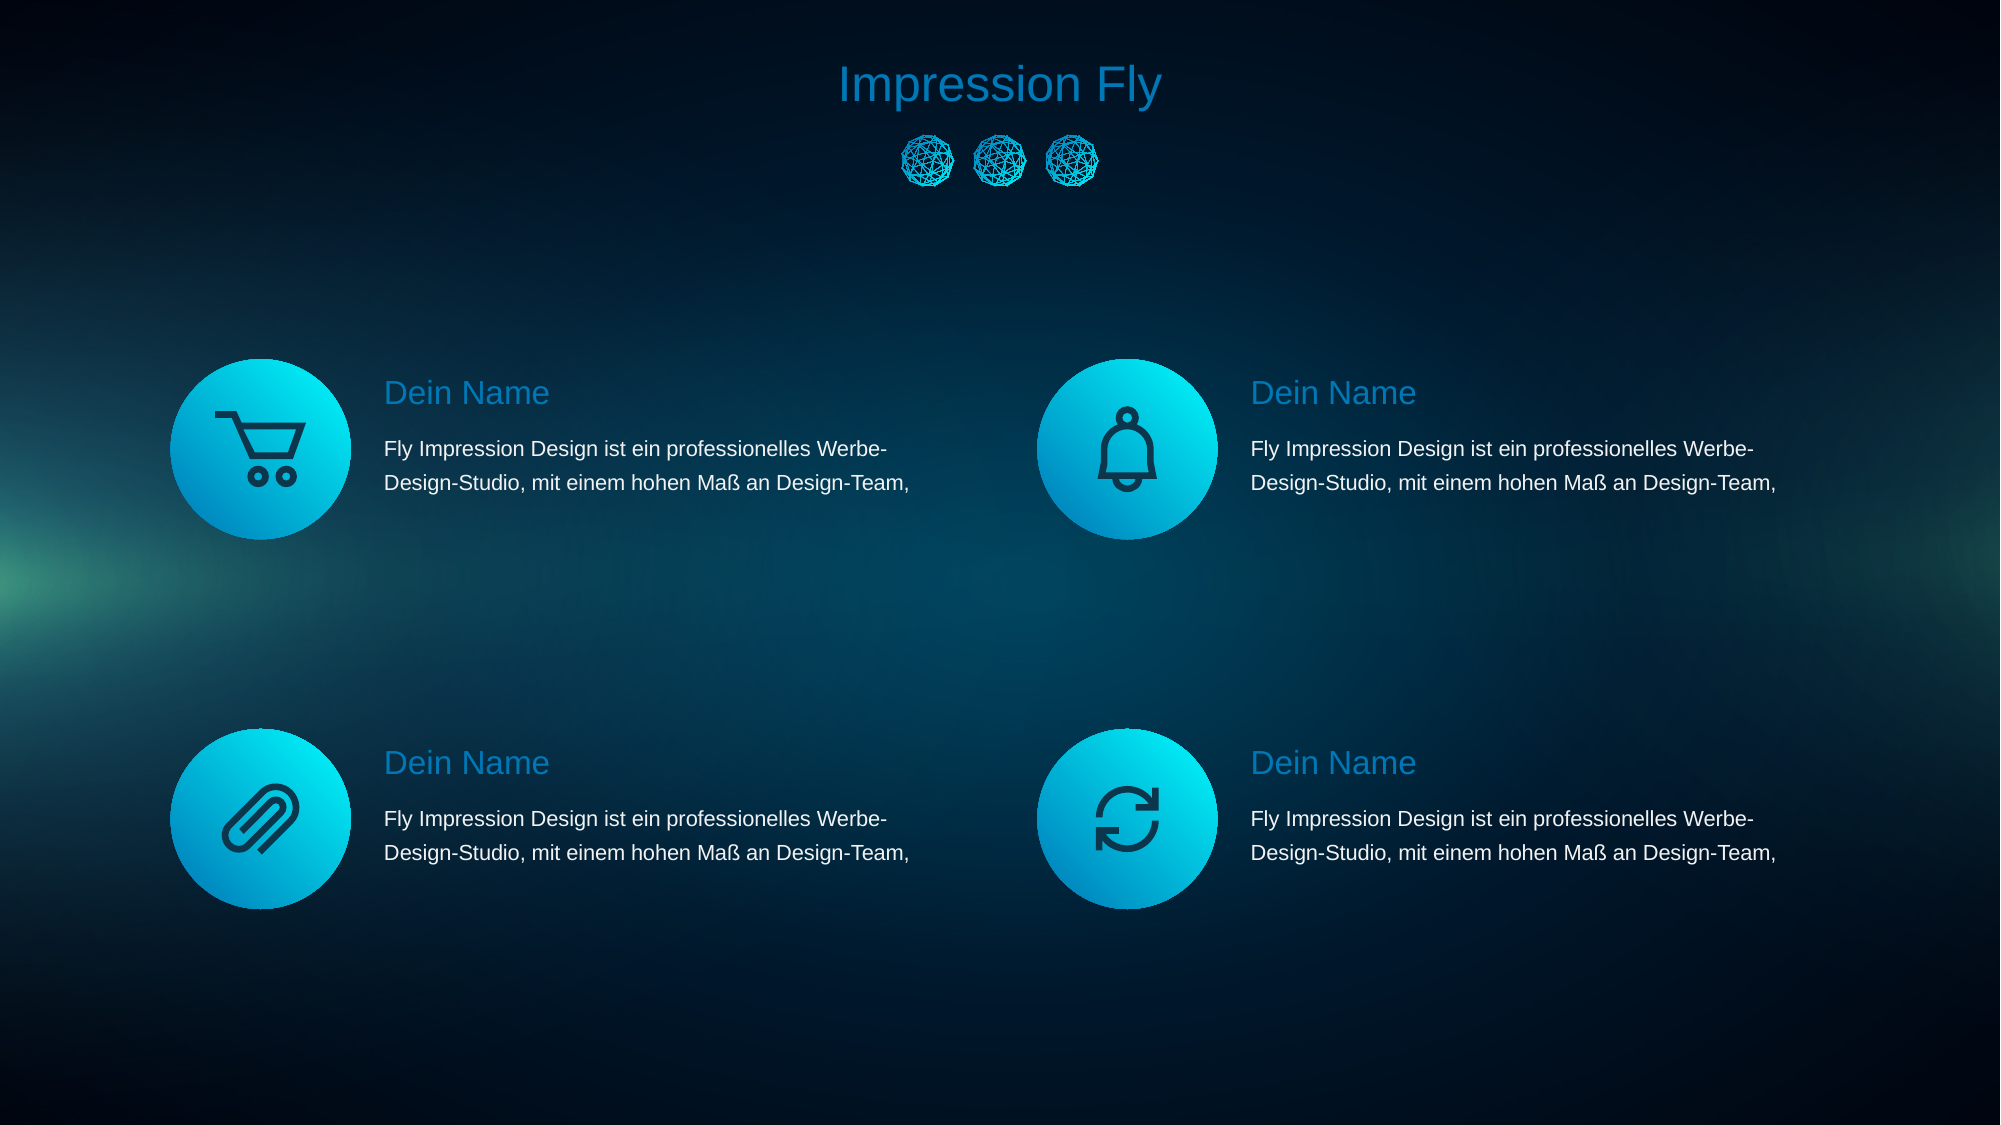

Impression Fly

Dein Name
Dein Name

Fly Impression Design ist ein professionelles Werbe-Design-Studio, mit einem hohen Maß an Design-Team,
Fly Impression Design ist ein professionelles Werbe-Design-Studio, mit einem hohen Maß an Design-Team,

Dein Name
Dein Name

Fly Impression Design ist ein professionelles Werbe-Design-Studio, mit einem hohen Maß an Design-Team,
Fly Impression Design ist ein professionelles Werbe-Design-Studio, mit einem hohen Maß an Design-Team,